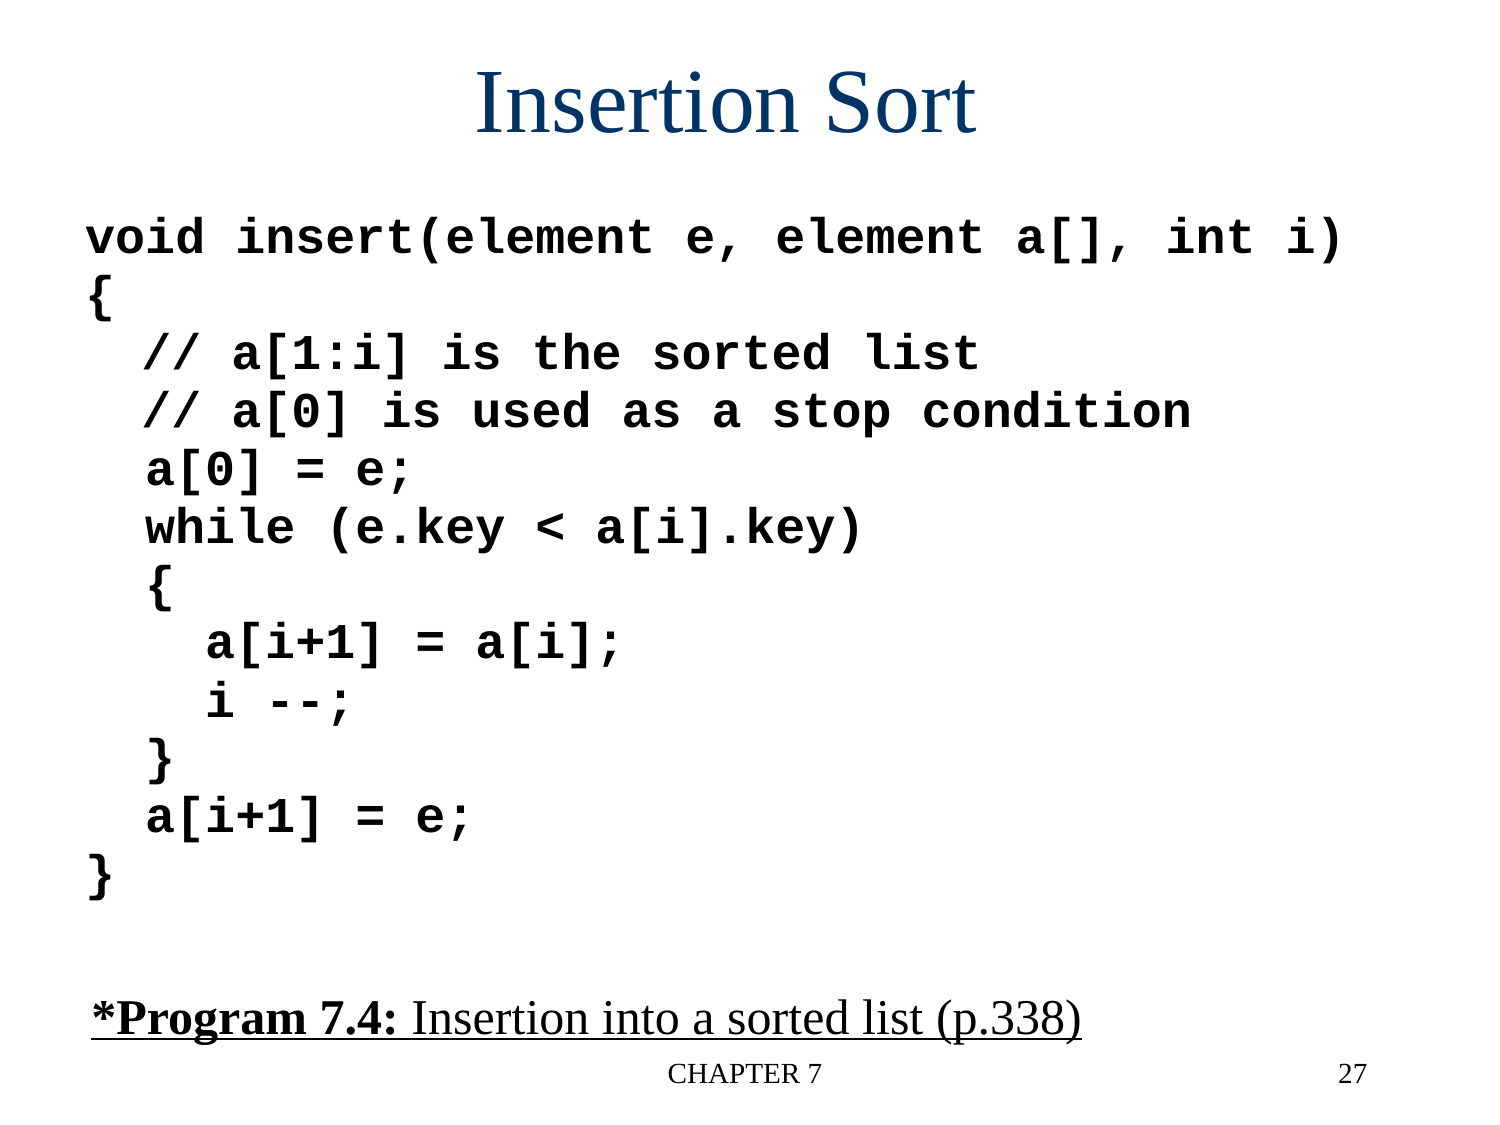

Insertion Sort
void insert(element e, element a[], int i)
{
	// a[1:i] is the sorted list
	// a[0] is used as a stop condition
  a[0] = e;
  while (e.key < a[i].key)
  {
    a[i+1] = a[i];
    i --;
  }
  a[i+1] = e;
}
*Program 7.4: Insertion into a sorted list (p.338)
CHAPTER 7
27